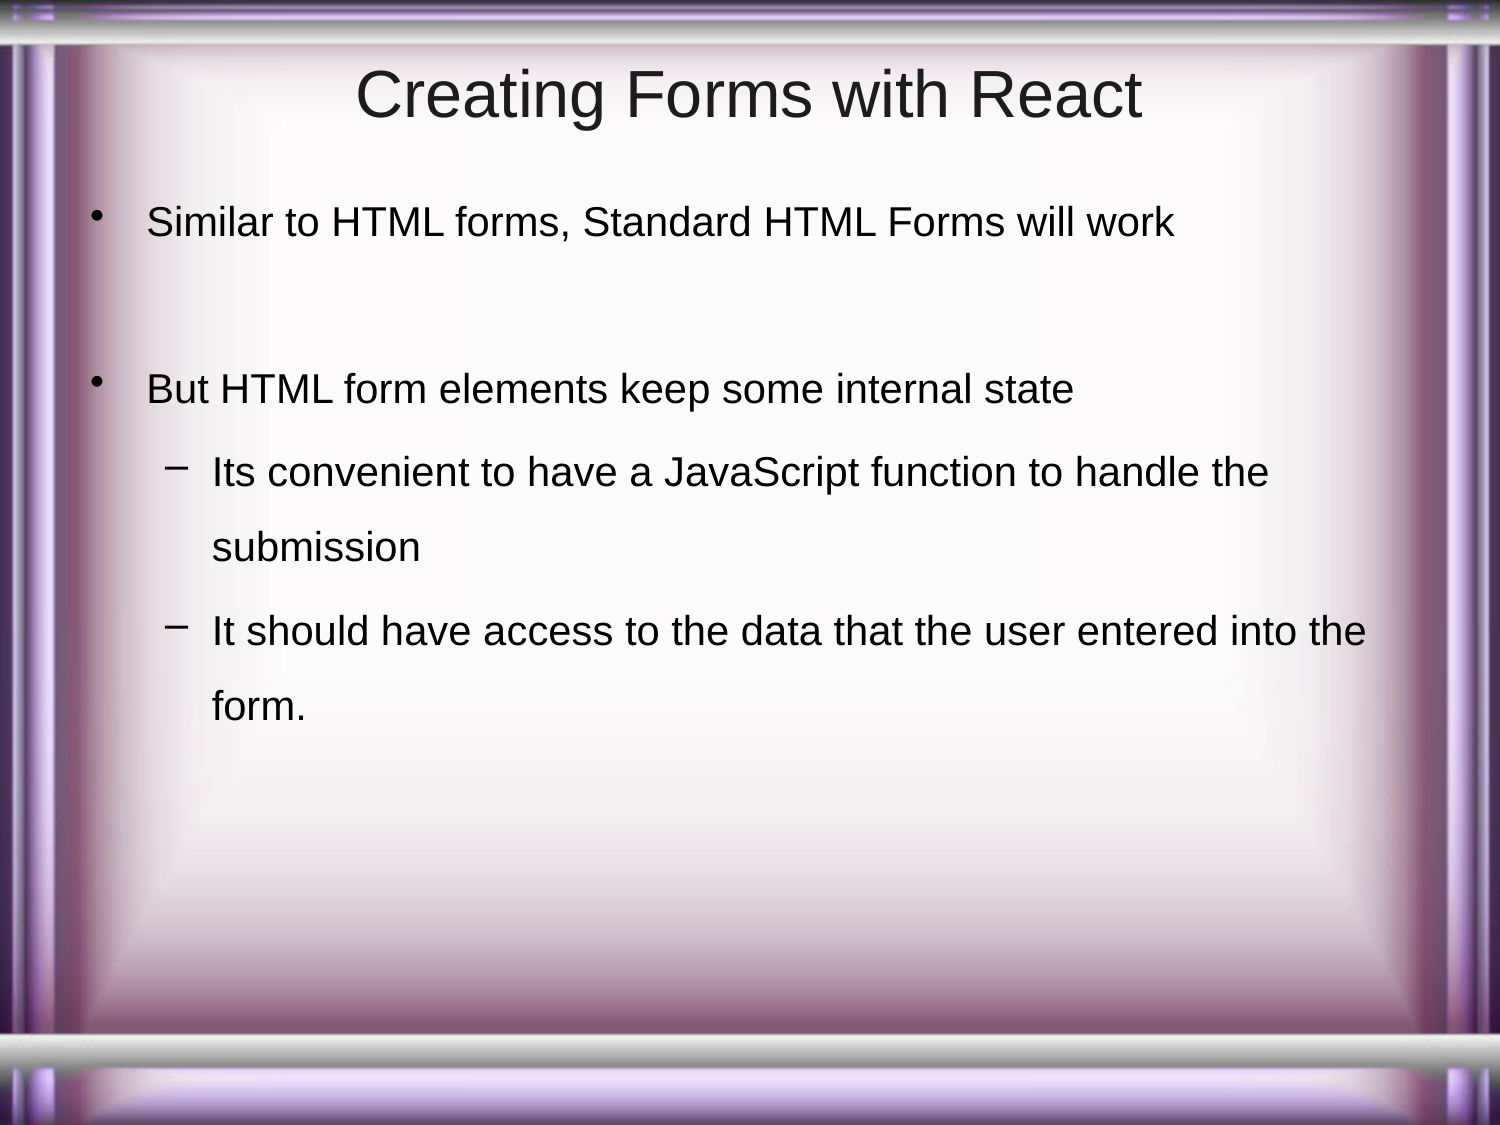

# Creating Forms with React
Similar to HTML forms, Standard HTML Forms will work

But HTML form elements keep some internal state
Its convenient to have a JavaScript function to handle the  submission
It should have access to the data that the user entered into the form.